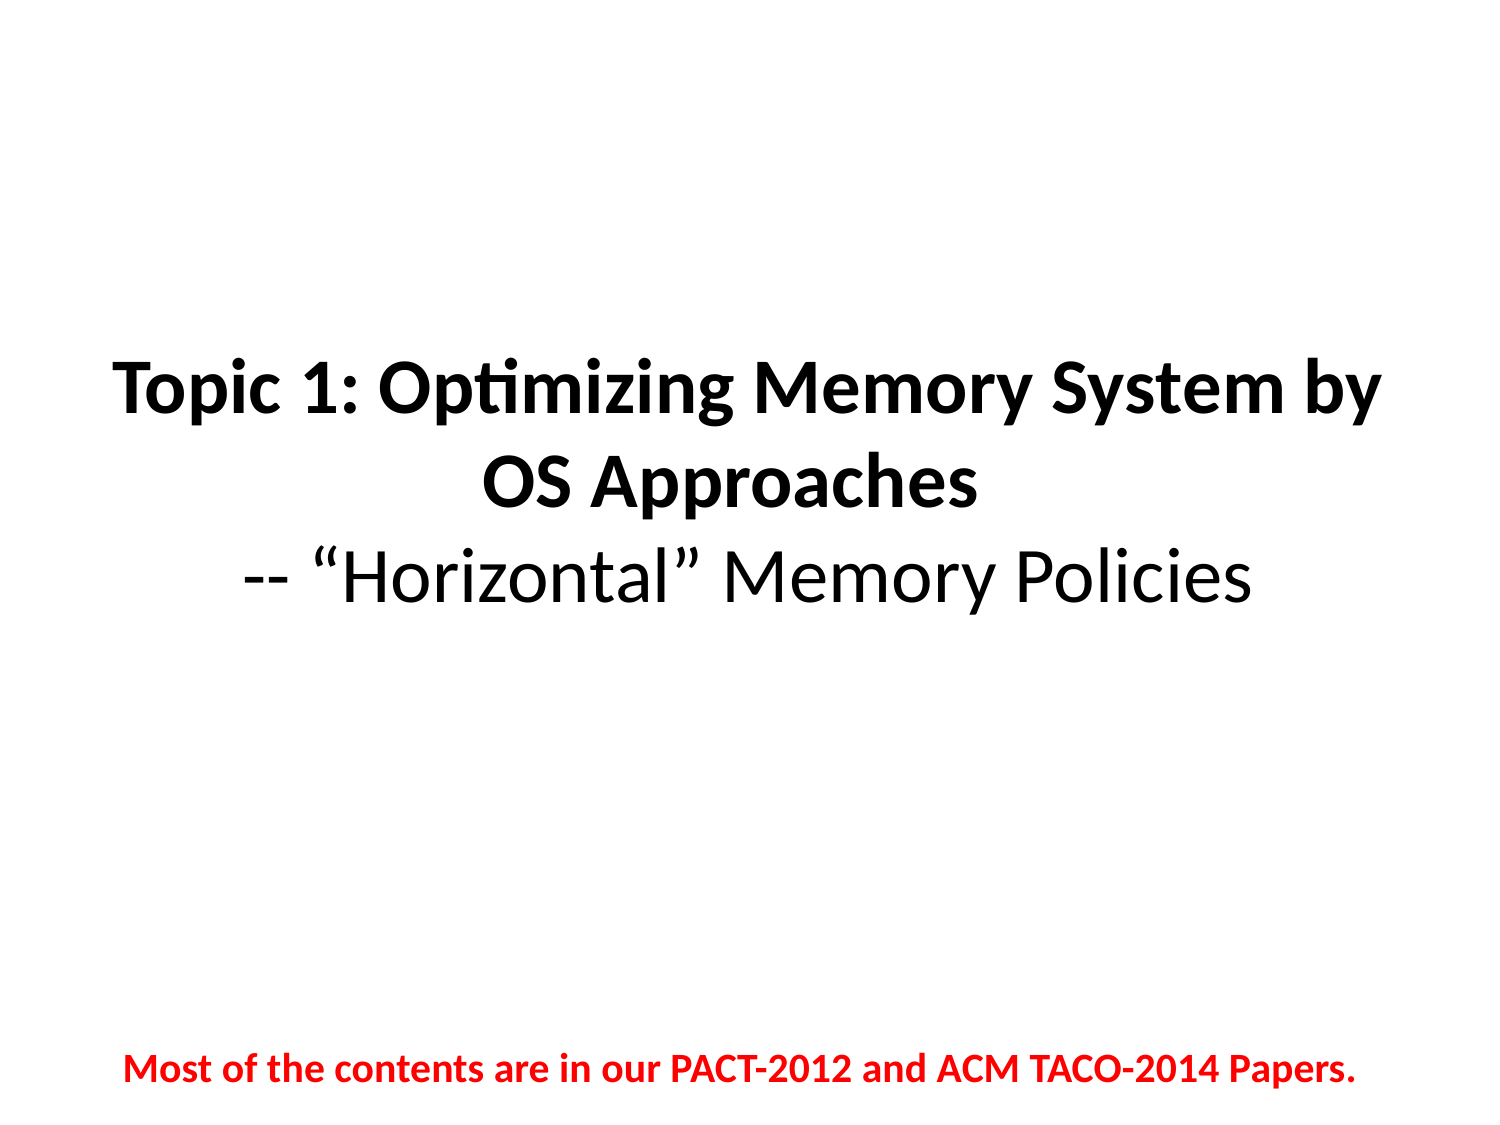

# Topic 1: Optimizing Memory System by OS Approaches -- “Horizontal” Memory Policies
Most of the contents are in our PACT-2012 and ACM TACO-2014 Papers.